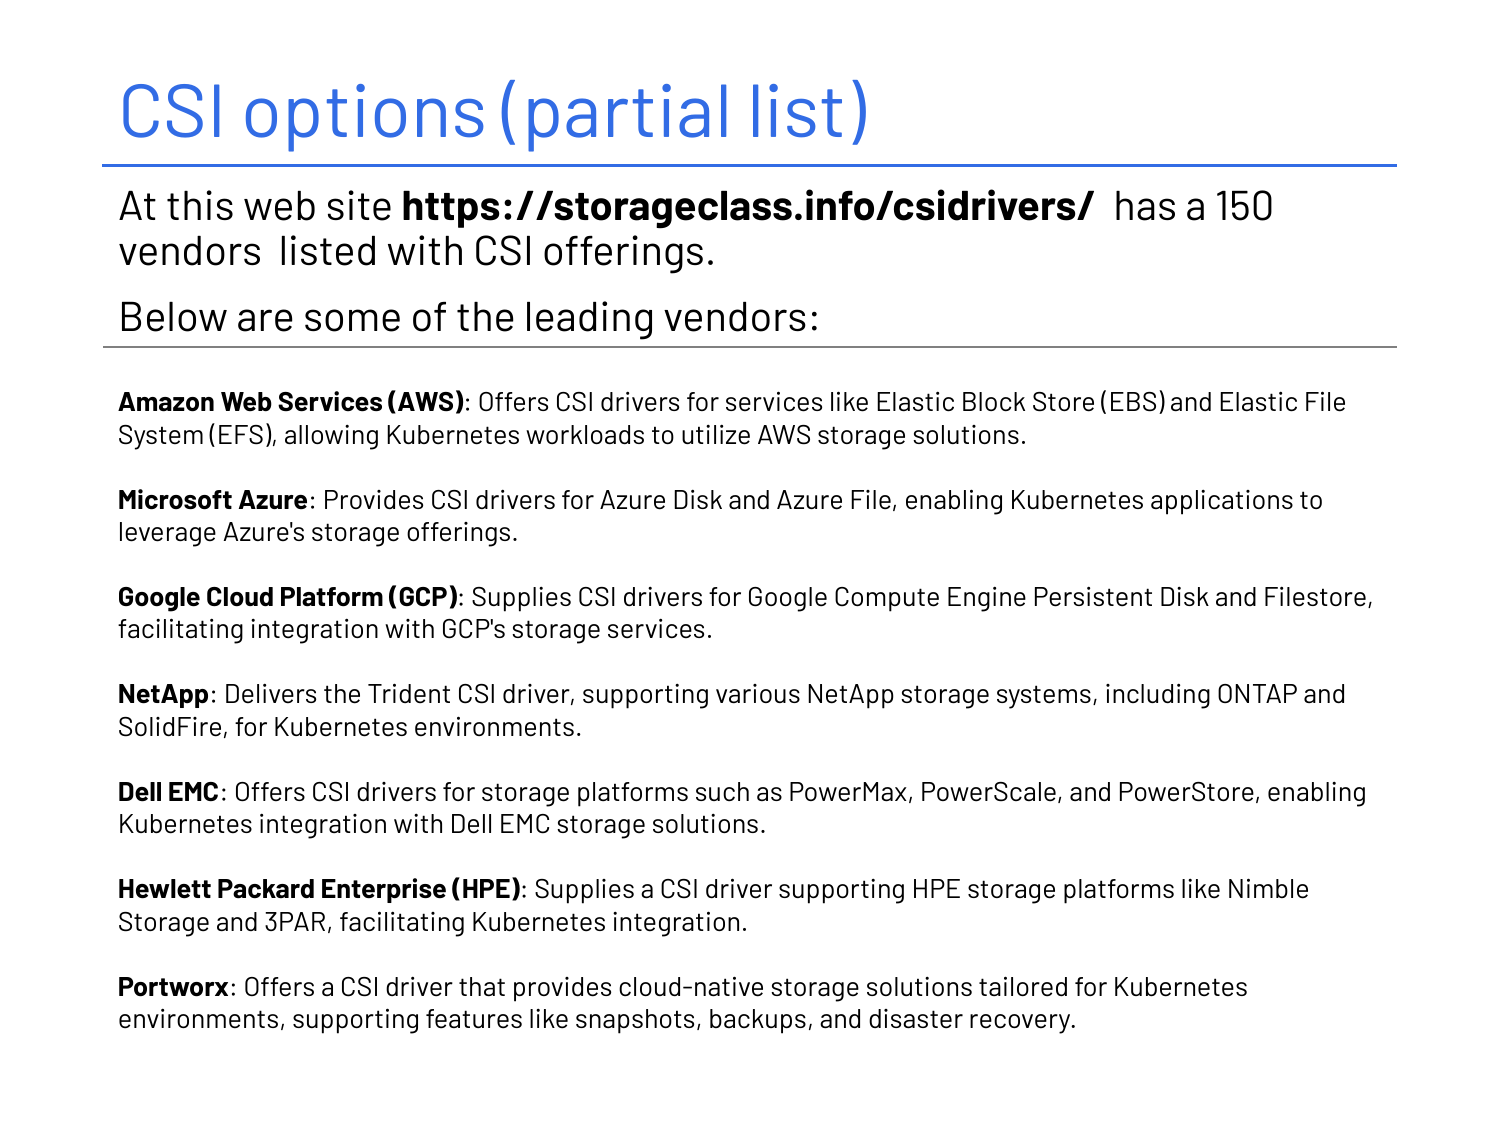

# CSI options (partial list)
At this web site https://storageclass.info/csidrivers/  has a 150 vendors  listed with CSI offerings.
Below are some of the leading vendors:
Amazon Web Services (AWS): Offers CSI drivers for services like Elastic Block Store (EBS) and Elastic File System (EFS), allowing Kubernetes workloads to utilize AWS storage solutions.

Microsoft Azure: Provides CSI drivers for Azure Disk and Azure File, enabling Kubernetes applications to leverage Azure's storage offerings.

Google Cloud Platform (GCP): Supplies CSI drivers for Google Compute Engine Persistent Disk and Filestore, facilitating integration with GCP's storage services.

NetApp: Delivers the Trident CSI driver, supporting various NetApp storage systems, including ONTAP and SolidFire, for Kubernetes environments.

Dell EMC: Offers CSI drivers for storage platforms such as PowerMax, PowerScale, and PowerStore, enabling Kubernetes integration with Dell EMC storage solutions.

Hewlett Packard Enterprise (HPE): Supplies a CSI driver supporting HPE storage platforms like Nimble Storage and 3PAR, facilitating Kubernetes integration.

Portworx: Offers a CSI driver that provides cloud-native storage solutions tailored for Kubernetes environments, supporting features like snapshots, backups, and disaster recovery.